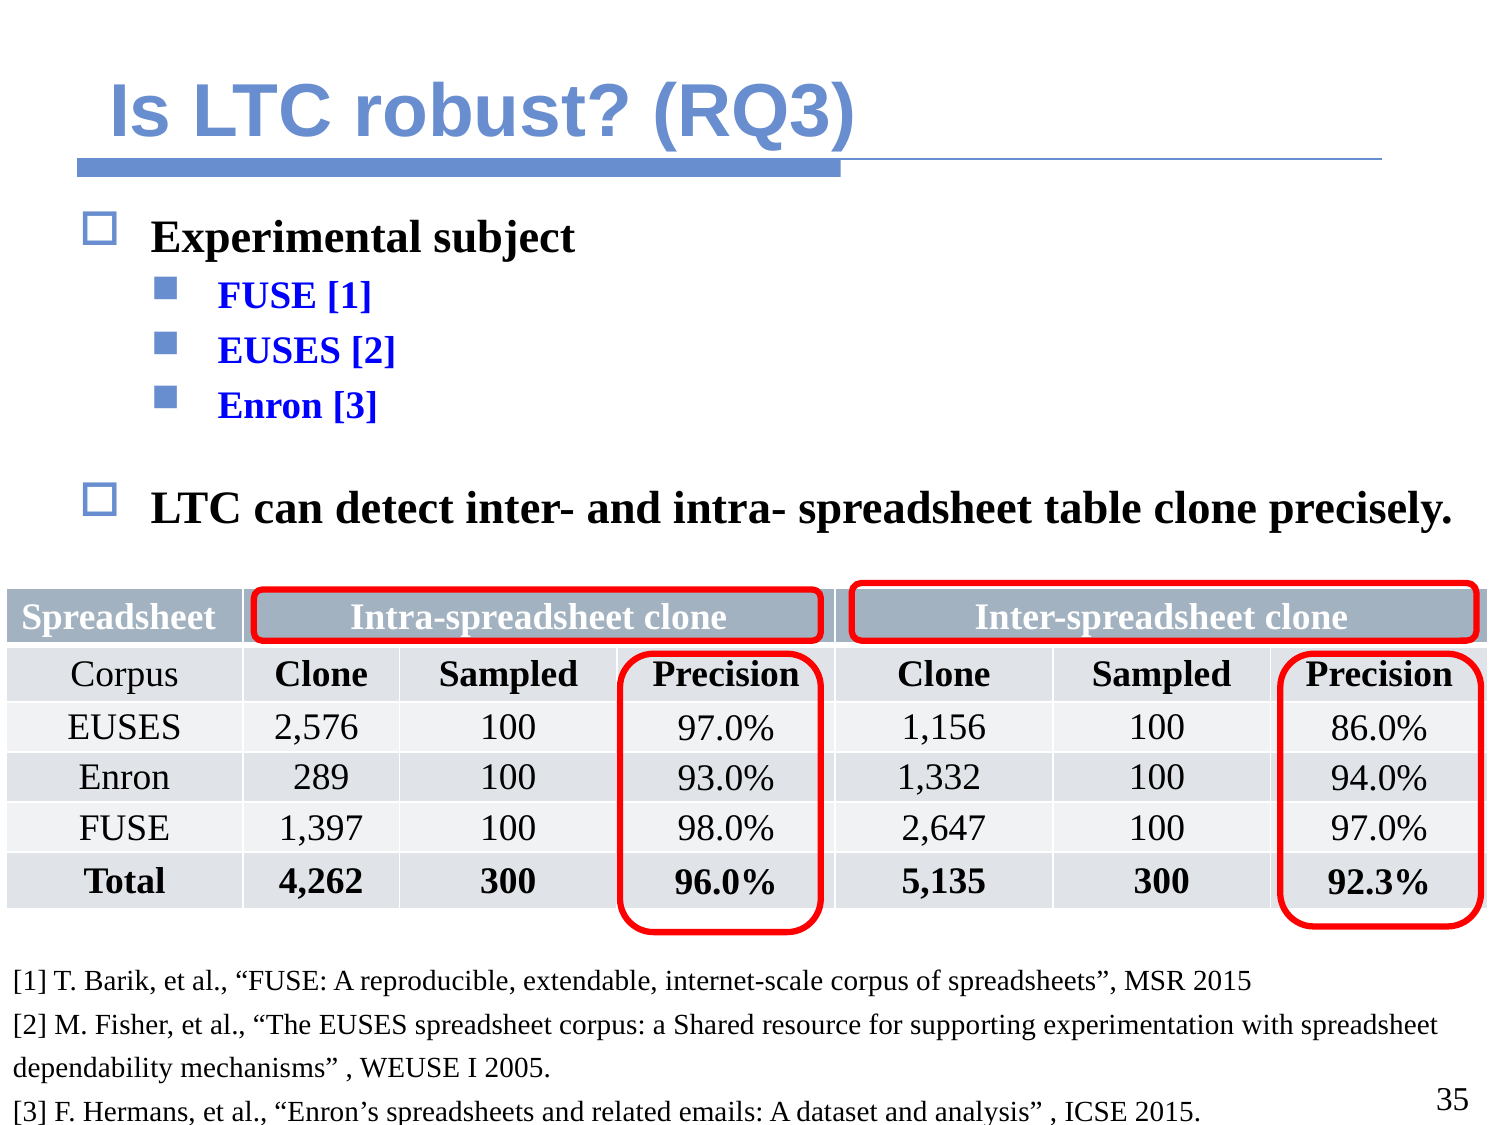

# Is LTC robust? (RQ3)
Experimental subject
FUSE [1]
EUSES [2]
Enron [3]

LTC can detect inter- and intra- spreadsheet table clone precisely.

| Spreadsheet | Intra-spreadsheet clone |  |  | Inter-spreadsheet clone |  |  |
| --- | --- | --- | --- | --- | --- | --- |
| Corpus | Clone | Sampled | Precision | Clone | Sampled | Precision |
| EUSES | 2,576 | 100 | 97.0% | 1,156 | 100 | 86.0% |
| Enron | 289 | 100 | 93.0% | 1,332 | 100 | 94.0% |
| FUSE | 1,397 | 100 | 98.0% | 2,647 | 100 | 97.0% |
| Total | 4,262 | 300 | 96.0% | 5,135 | 300 | 92.3% |

[1] T. Barik, et al., “FUSE: A reproducible, extendable, internet-scale corpus of spreadsheets”, MSR 2015
[2] M. Fisher, et al., “The EUSES spreadsheet corpus: a Shared resource for supporting experimentation with spreadsheet dependability mechanisms” , WEUSE I 2005.
[3] F. Hermans, et al., “Enron’s spreadsheets and related emails: A dataset and analysis” , ICSE 2015.
35